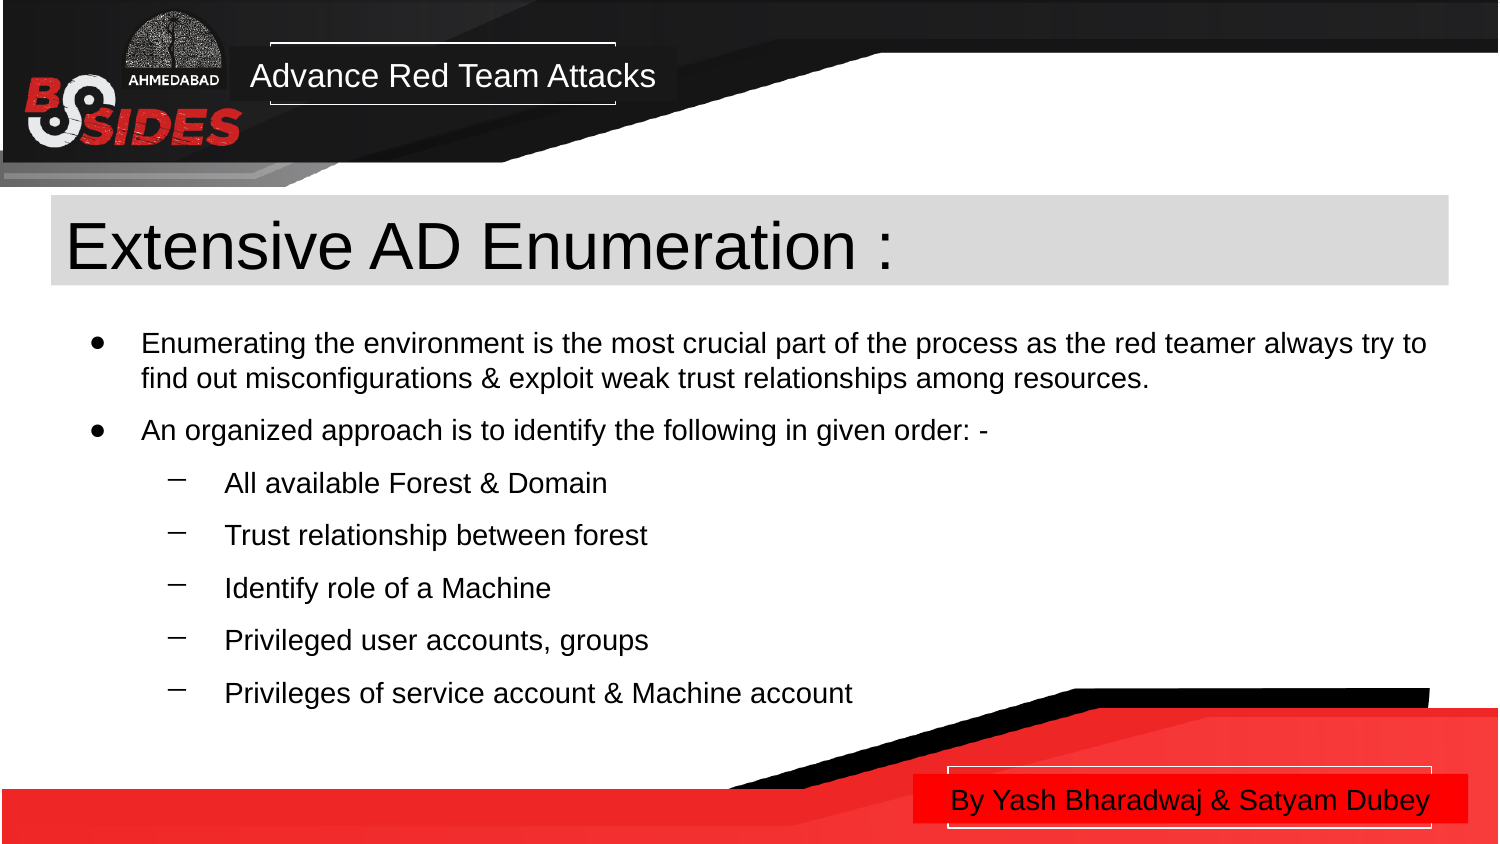

Advance Red Team Attacks
Extensive AD Enumeration :
Enumerating the environment is the most crucial part of the process as the red teamer always try to find out misconfigurations & exploit weak trust relationships among resources.
An organized approach is to identify the following in given order: -
 All available Forest & Domain
 Trust relationship between forest
 Identify role of a Machine
 Privileged user accounts, groups
 Privileges of service account & Machine account

By Yash Bharadwaj & Satyam Dubey